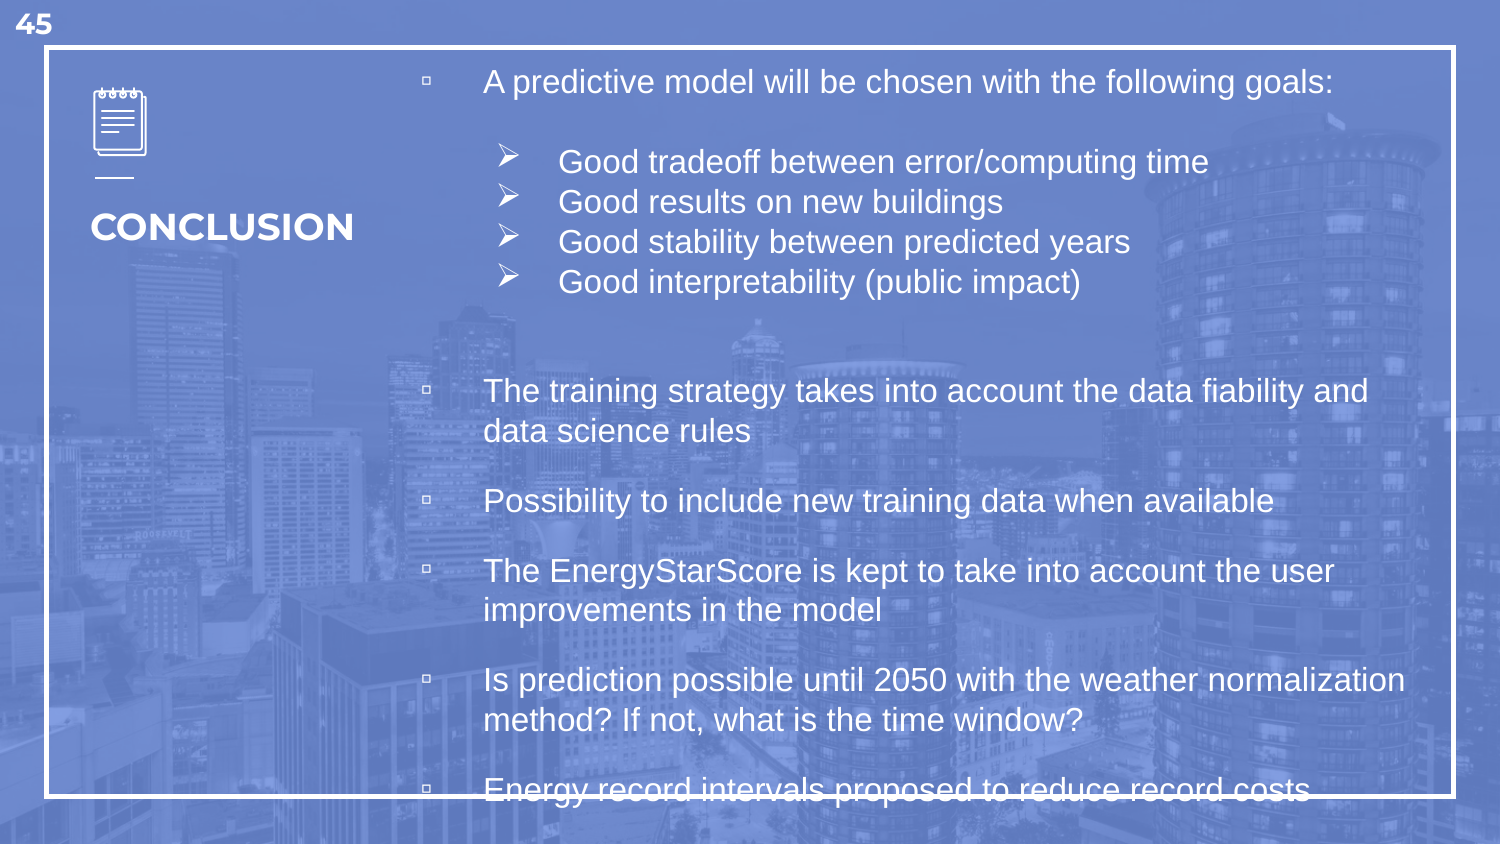

A predictive model will be chosen with the following goals:

Good tradeoff between error/computing time
Good results on new buildings
Good stability between predicted years
Good interpretability (public impact)

The training strategy takes into account the data fiability and data science rules

Possibility to include new training data when available

The EnergyStarScore is kept to take into account the user improvements in the model

Is prediction possible until 2050 with the weather normalization method? If not, what is the time window?

Energy record intervals proposed to reduce record costs

# CONCLUSION